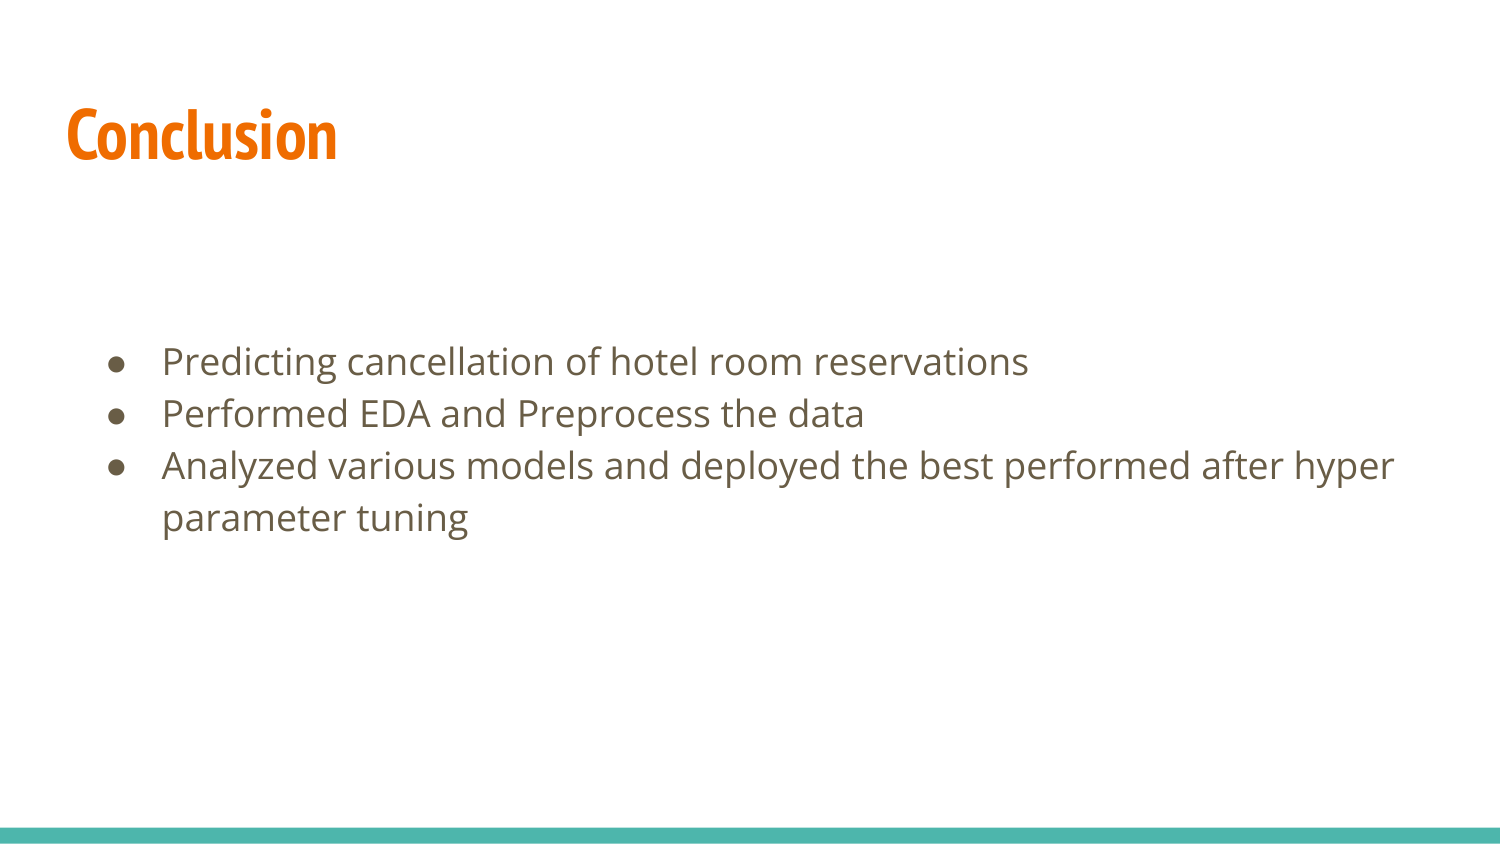

# Conclusion
Predicting cancellation of hotel room reservations
Performed EDA and Preprocess the data
Analyzed various models and deployed the best performed after hyper parameter tuning